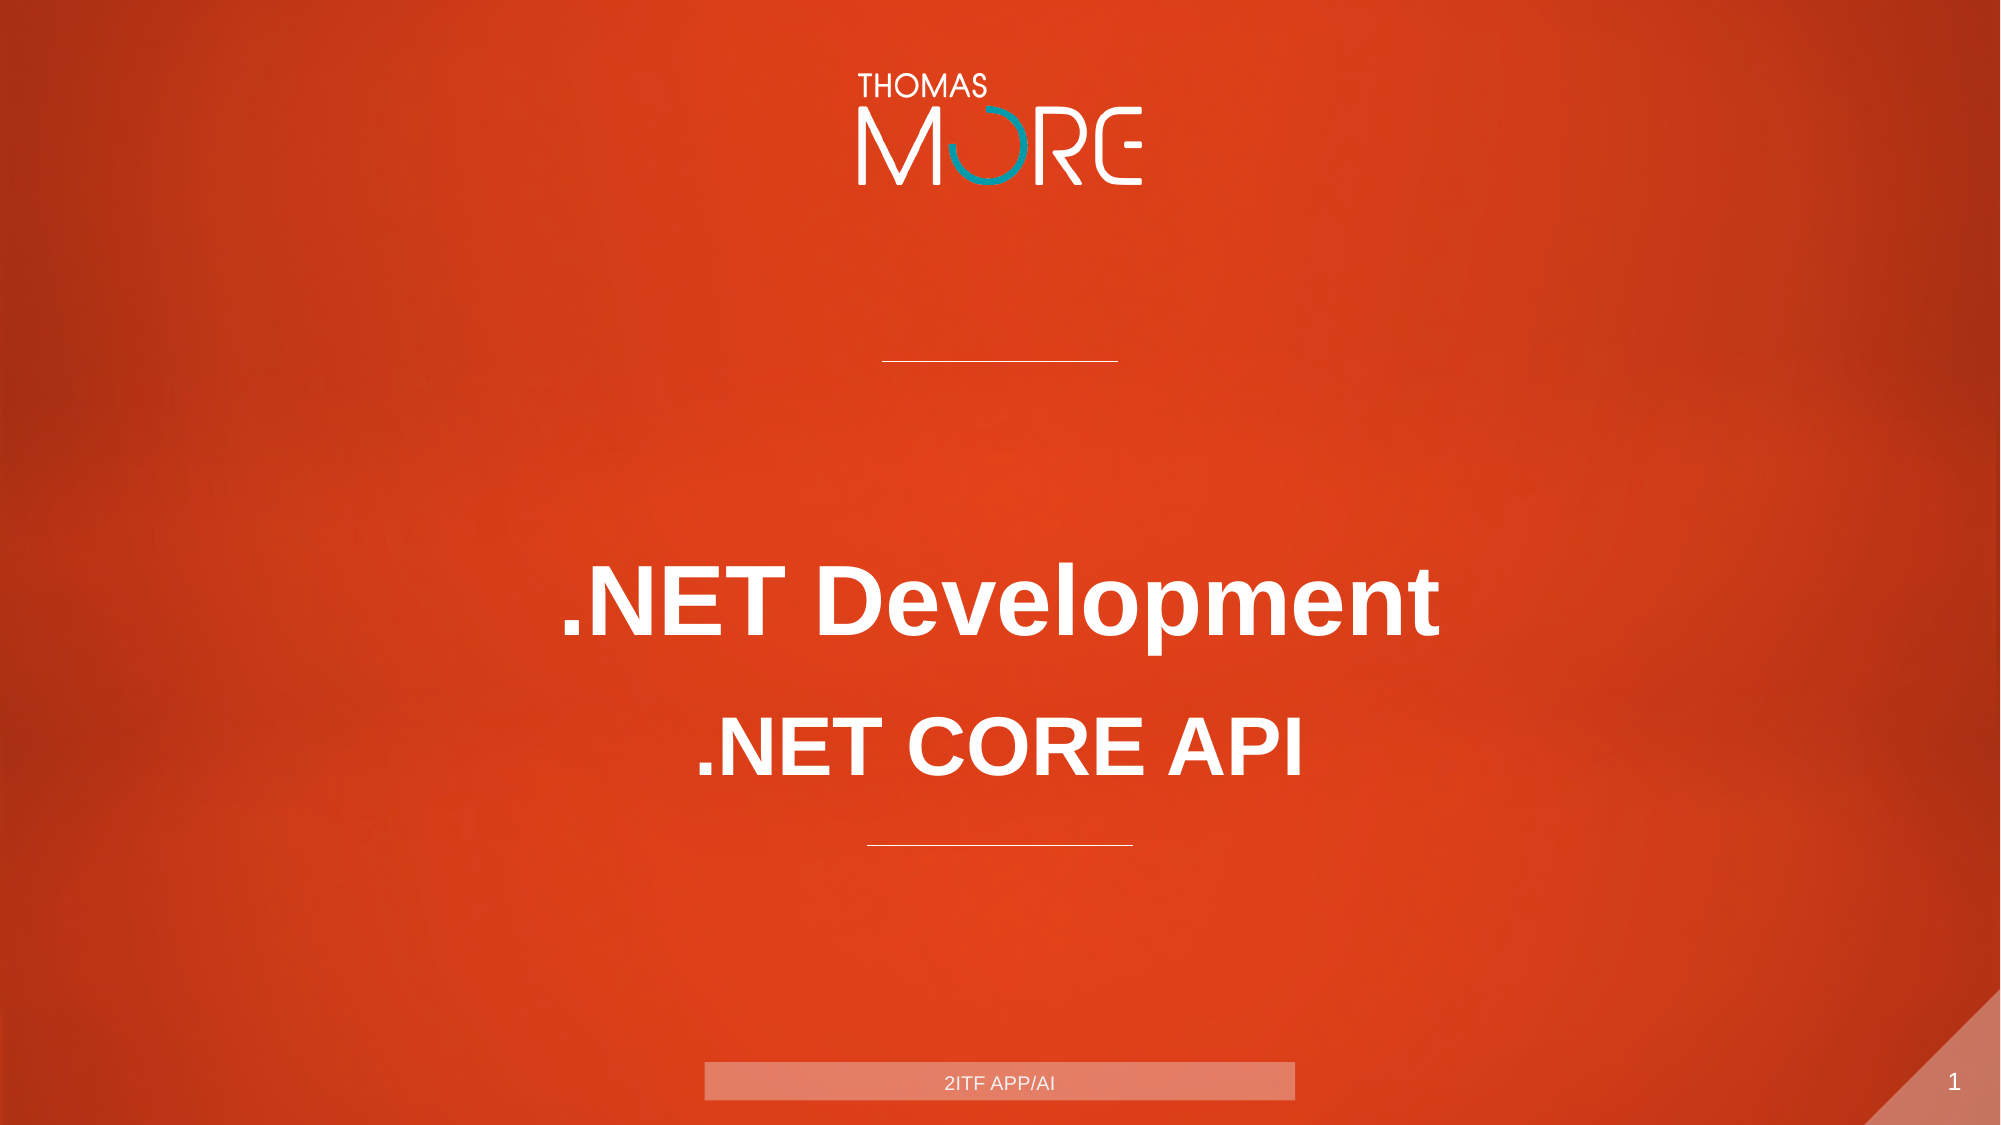

# .NET Development
.NET CORE API
1
2ITF APP/AI